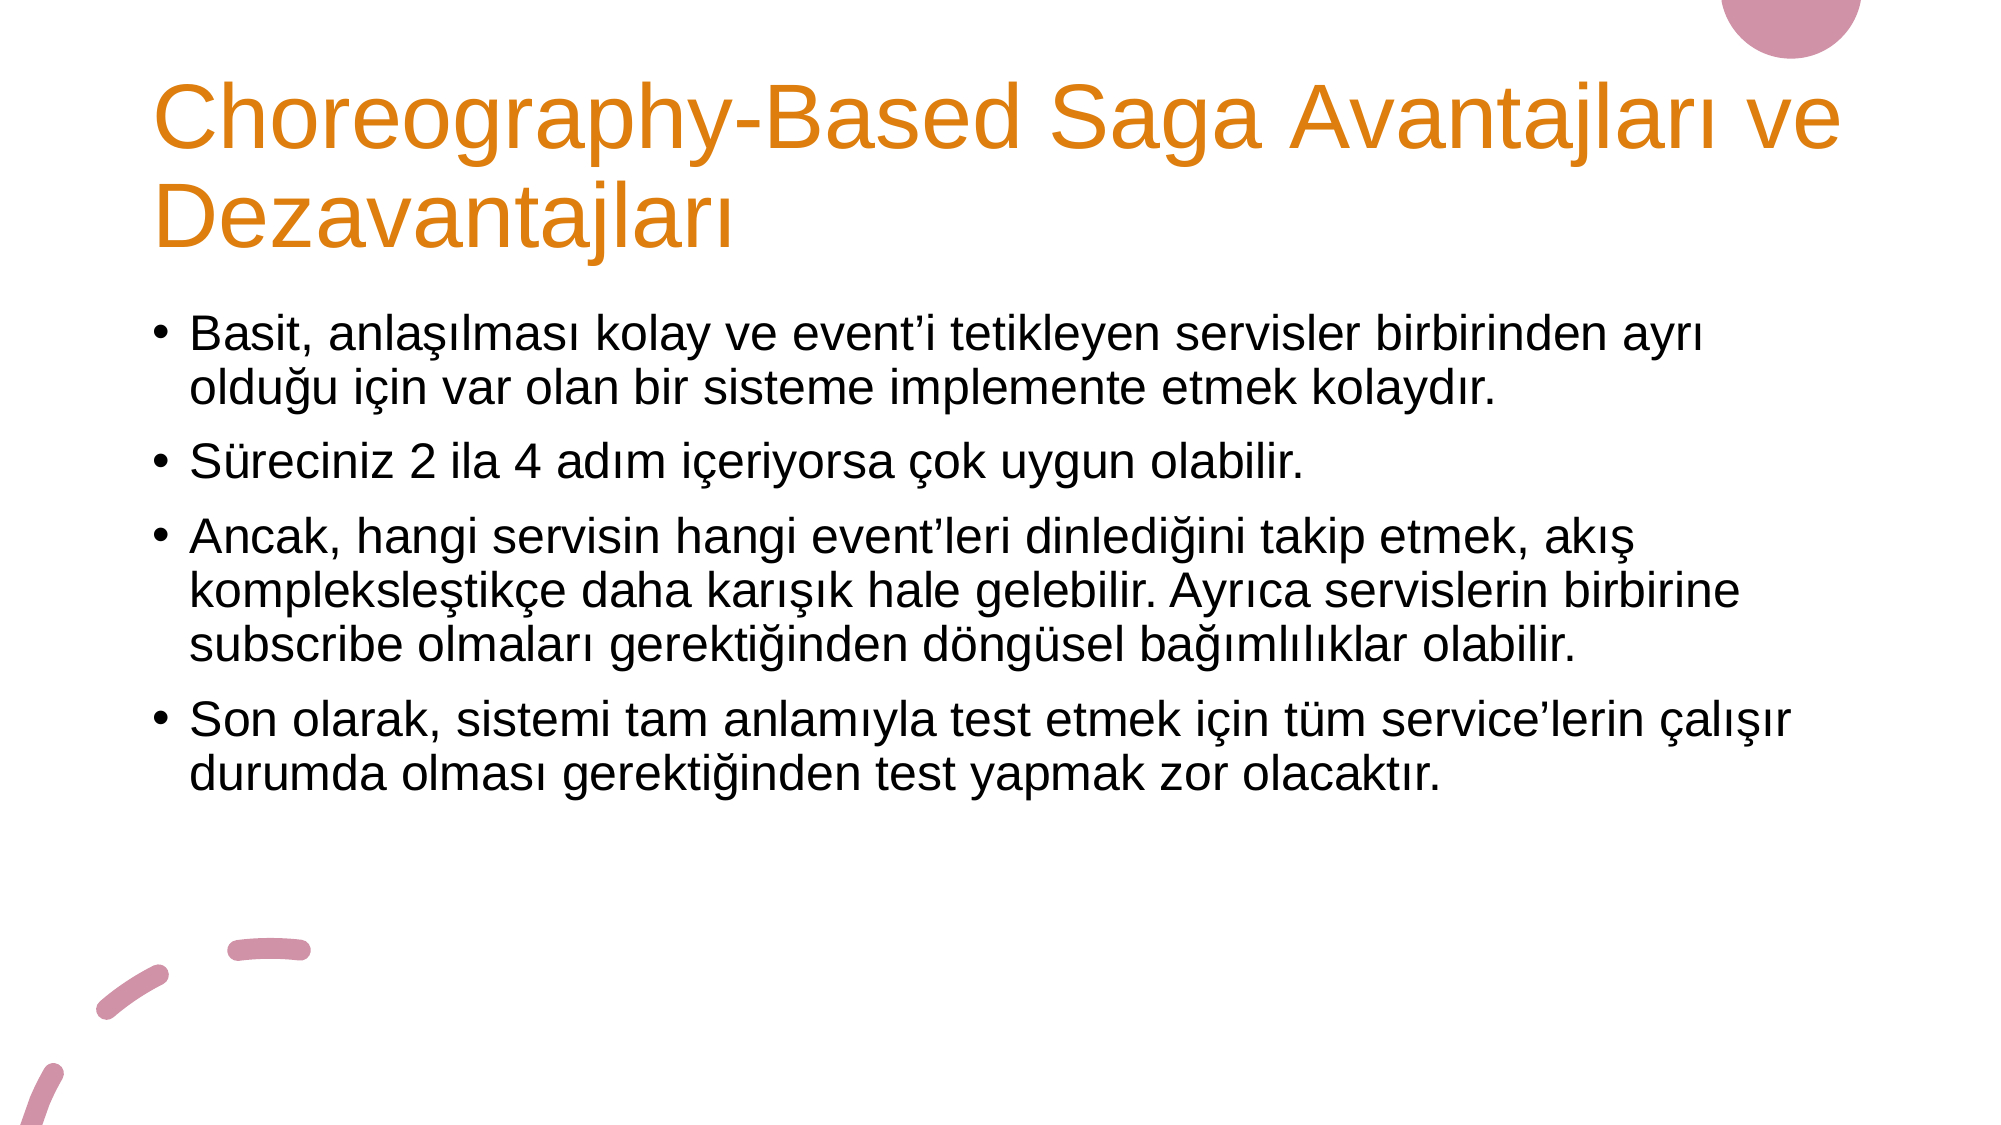

# Choreography-Based Saga Avantajları ve Dezavantajları
Basit, anlaşılması kolay ve event’i tetikleyen servisler birbirinden ayrı olduğu için var olan bir sisteme implemente etmek kolaydır.
Süreciniz 2 ila 4 adım içeriyorsa çok uygun olabilir.
Ancak, hangi servisin hangi event’leri dinlediğini takip etmek, akış kompleksleştikçe daha karışık hale gelebilir. Ayrıca servislerin birbirine subscribe olmaları gerektiğinden döngüsel bağımlılıklar olabilir.
Son olarak, sistemi tam anlamıyla test etmek için tüm service’lerin çalışır durumda olması gerektiğinden test yapmak zor olacaktır.